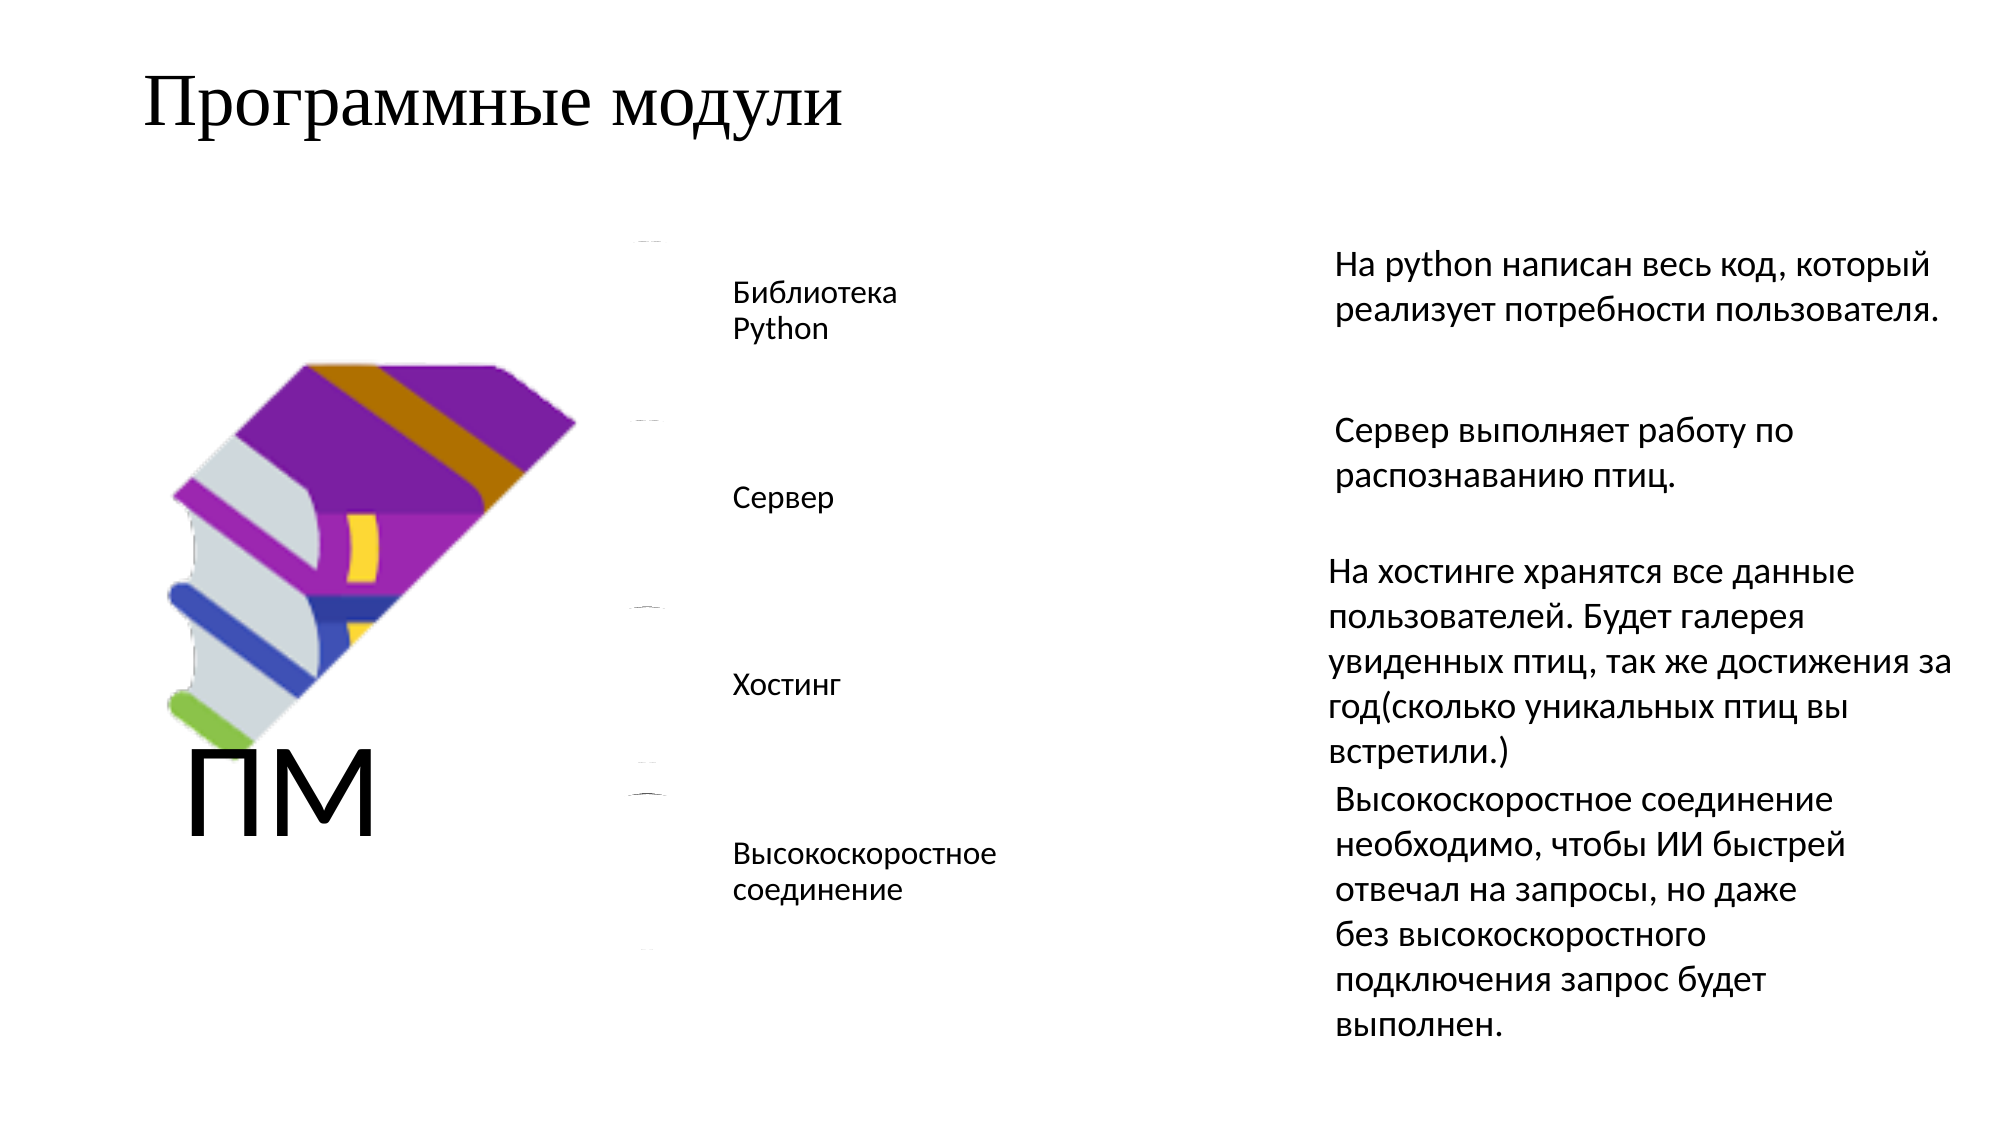

# Программные модули
ПМ
Библиотека Python
Сервер
Хостинг
Высокоскоростное соединение
На python написан весь код, который реализует потребности пользователя.
Сервер выполняет работу по распознаванию птиц.
На хостинге хранятся все данные пользователей. Будет галерея увиденных птиц, так же достижения за год(сколько уникальных птиц вы встретили.)
Высокоскоростное соединение необходимо, чтобы ИИ быстрей отвечал на запросы, но даже без высокоскоростного подключения запрос будет выполнен.